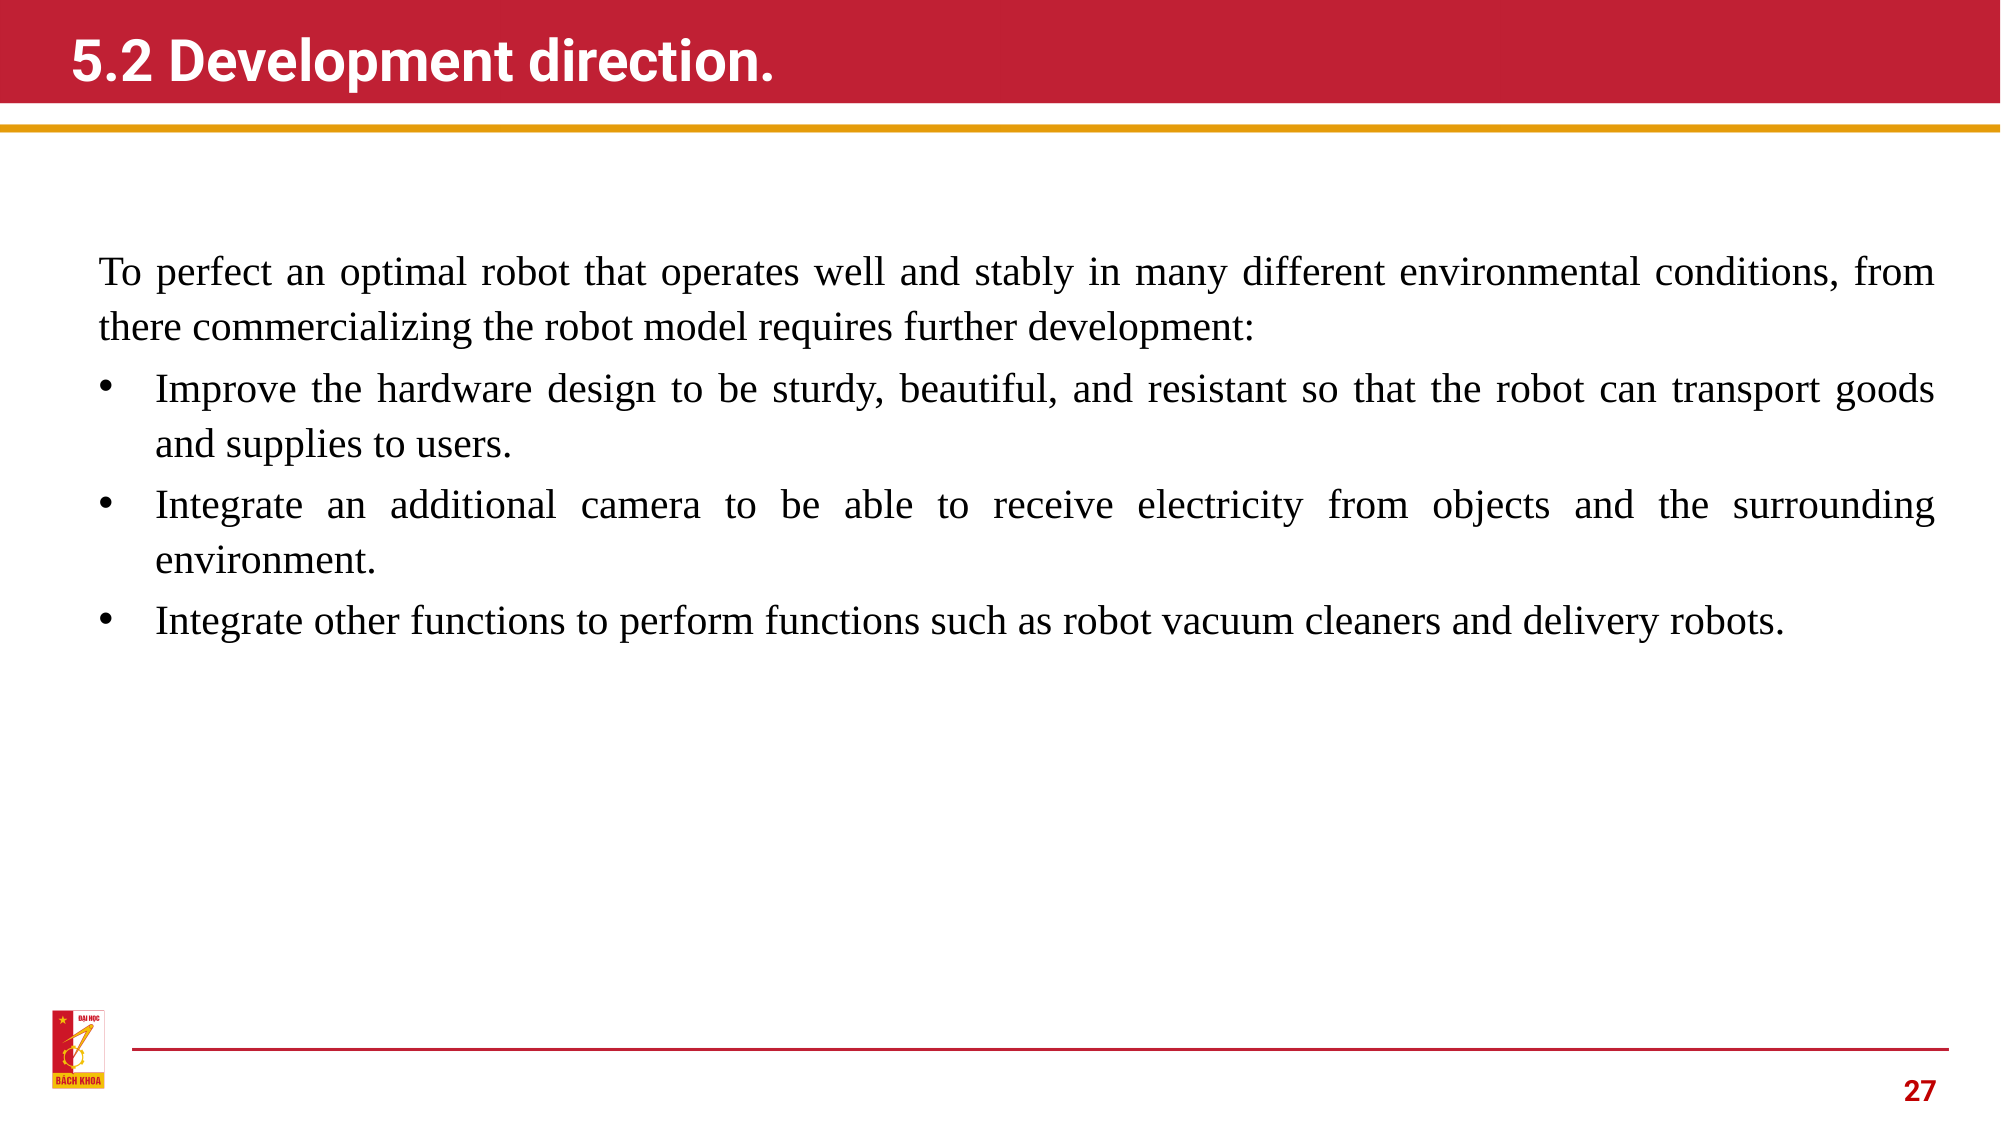

# 5.2 Development direction.
To perfect an optimal robot that operates well and stably in many different environmental conditions, from there commercializing the robot model requires further development:
Improve the hardware design to be sturdy, beautiful, and resistant so that the robot can transport goods and supplies to users.
Integrate an additional camera to be able to receive electricity from objects and the surrounding environment.
Integrate other functions to perform functions such as robot vacuum cleaners and delivery robots.
27